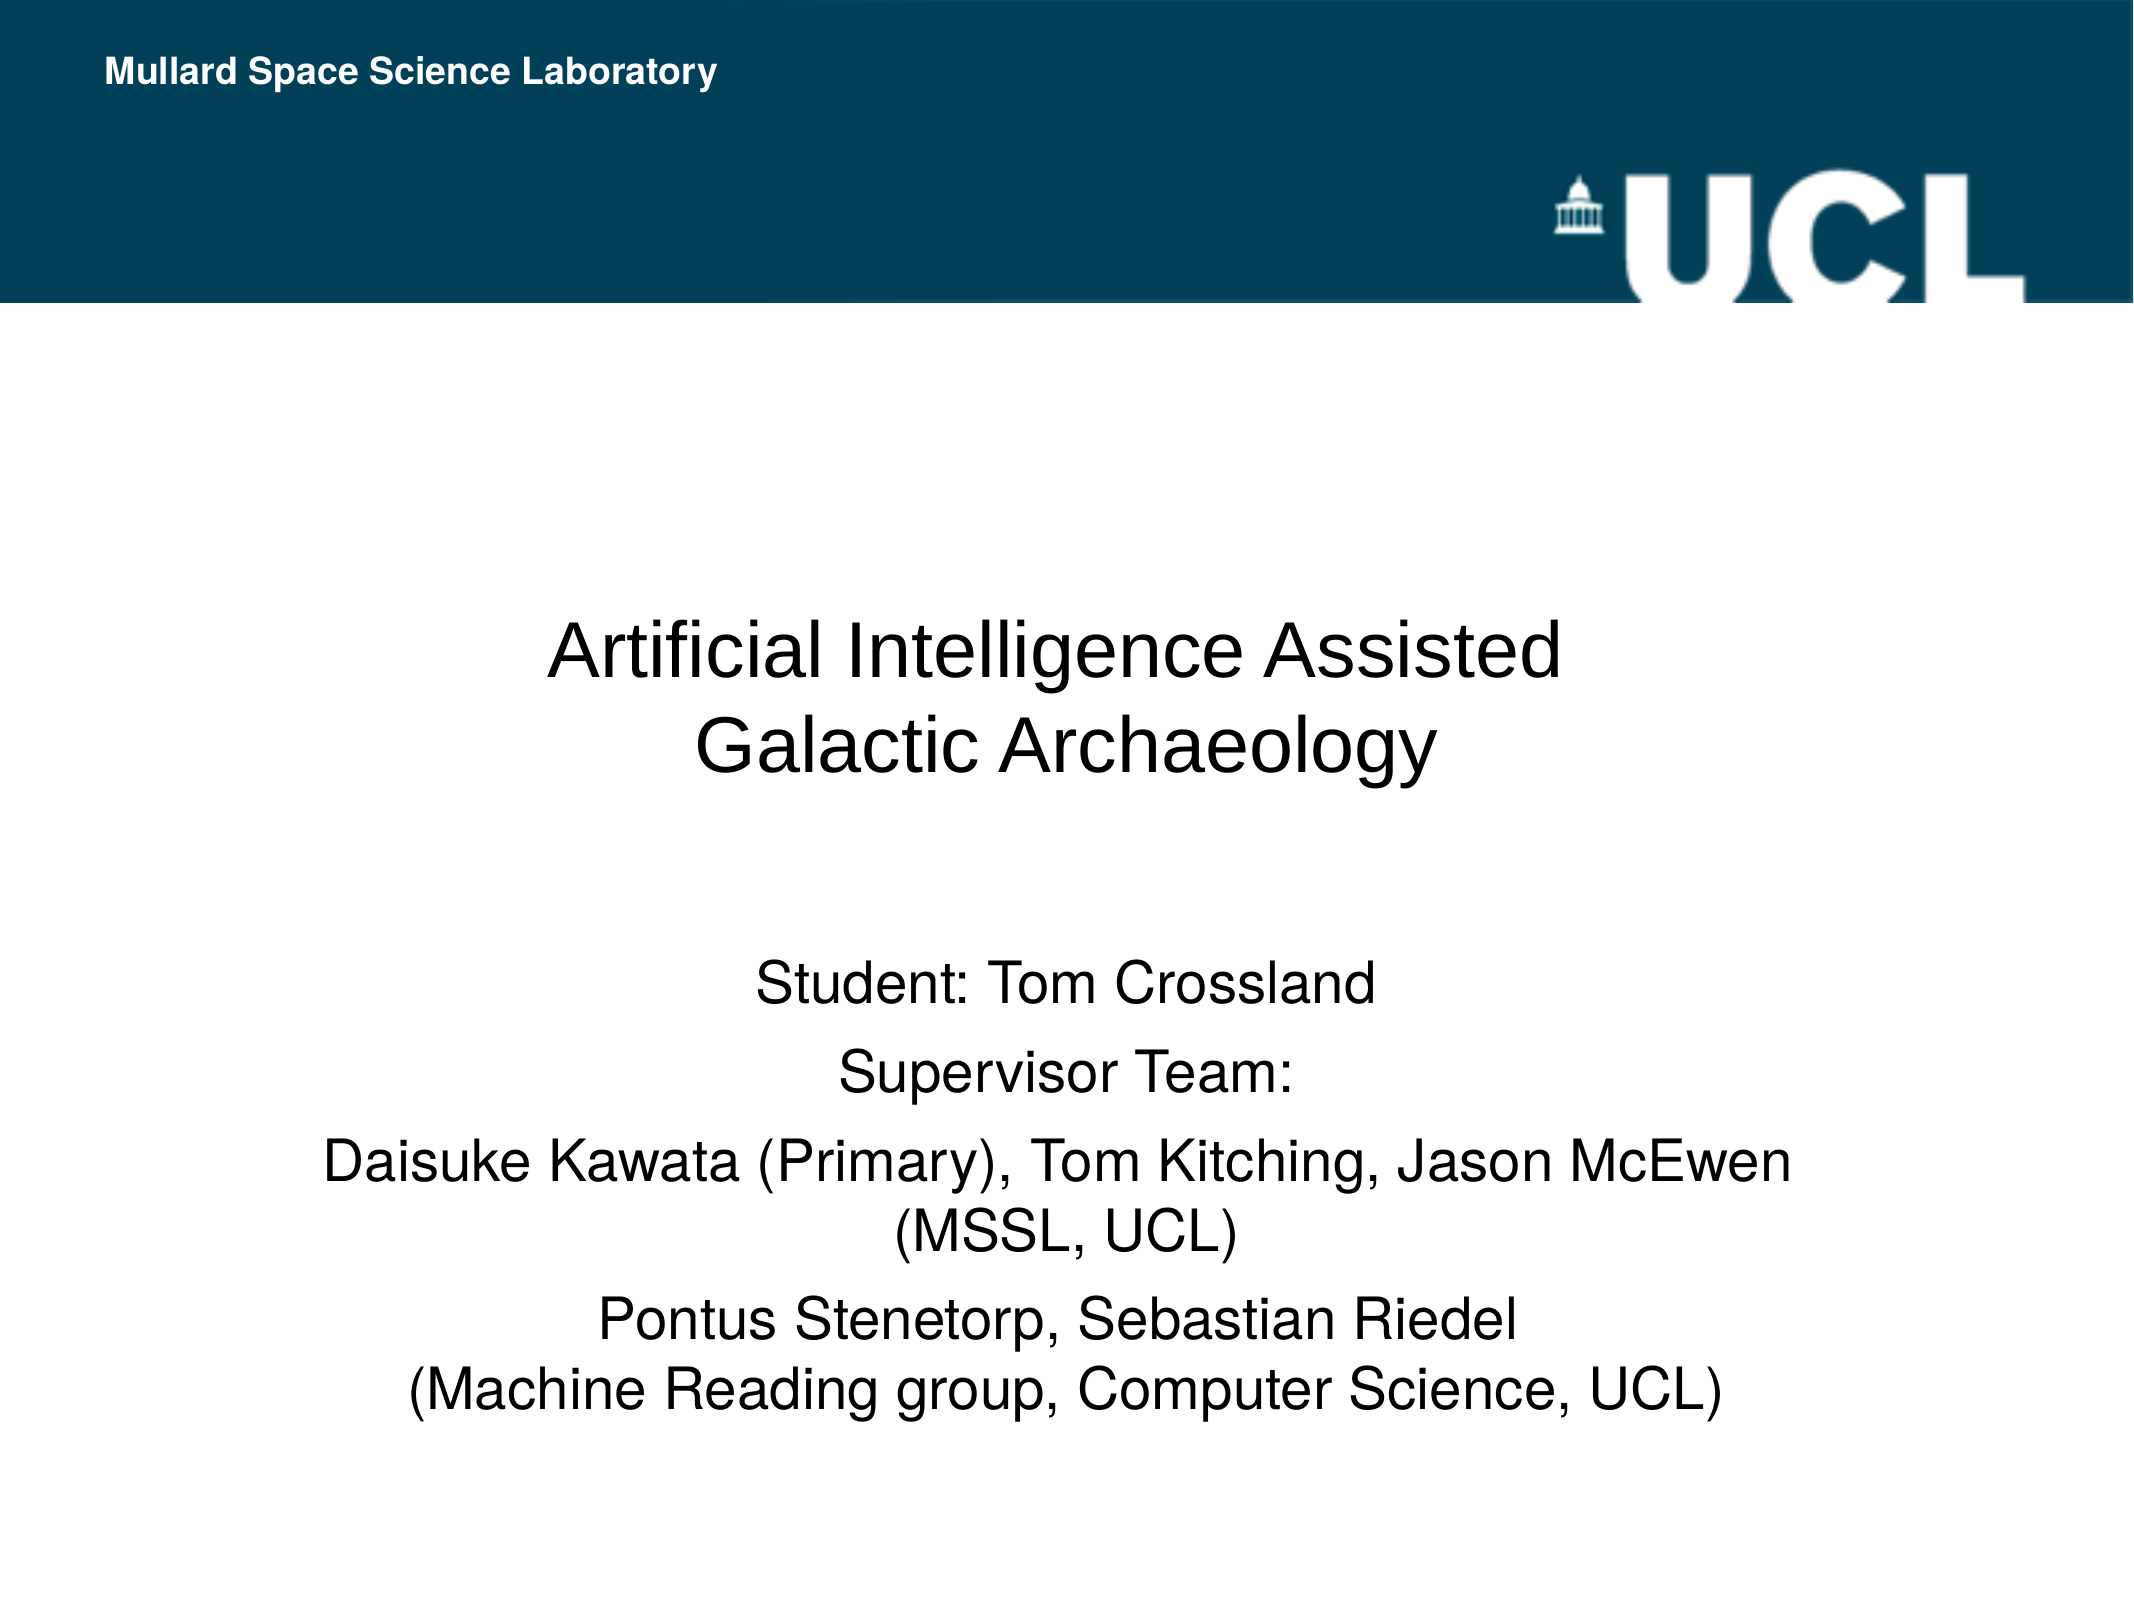

Mullard Space Science Laboratory
# Artificial Intelligence Assisted Galactic Archaeology
Student: Tom Crossland
Supervisor Team:
Daisuke Kawata (Primary), Tom Kitching, Jason McEwen
(MSSL, UCL)
Pontus Stenetorp, Sebastian Riedel
(Machine Reading group, Computer Science, UCL)